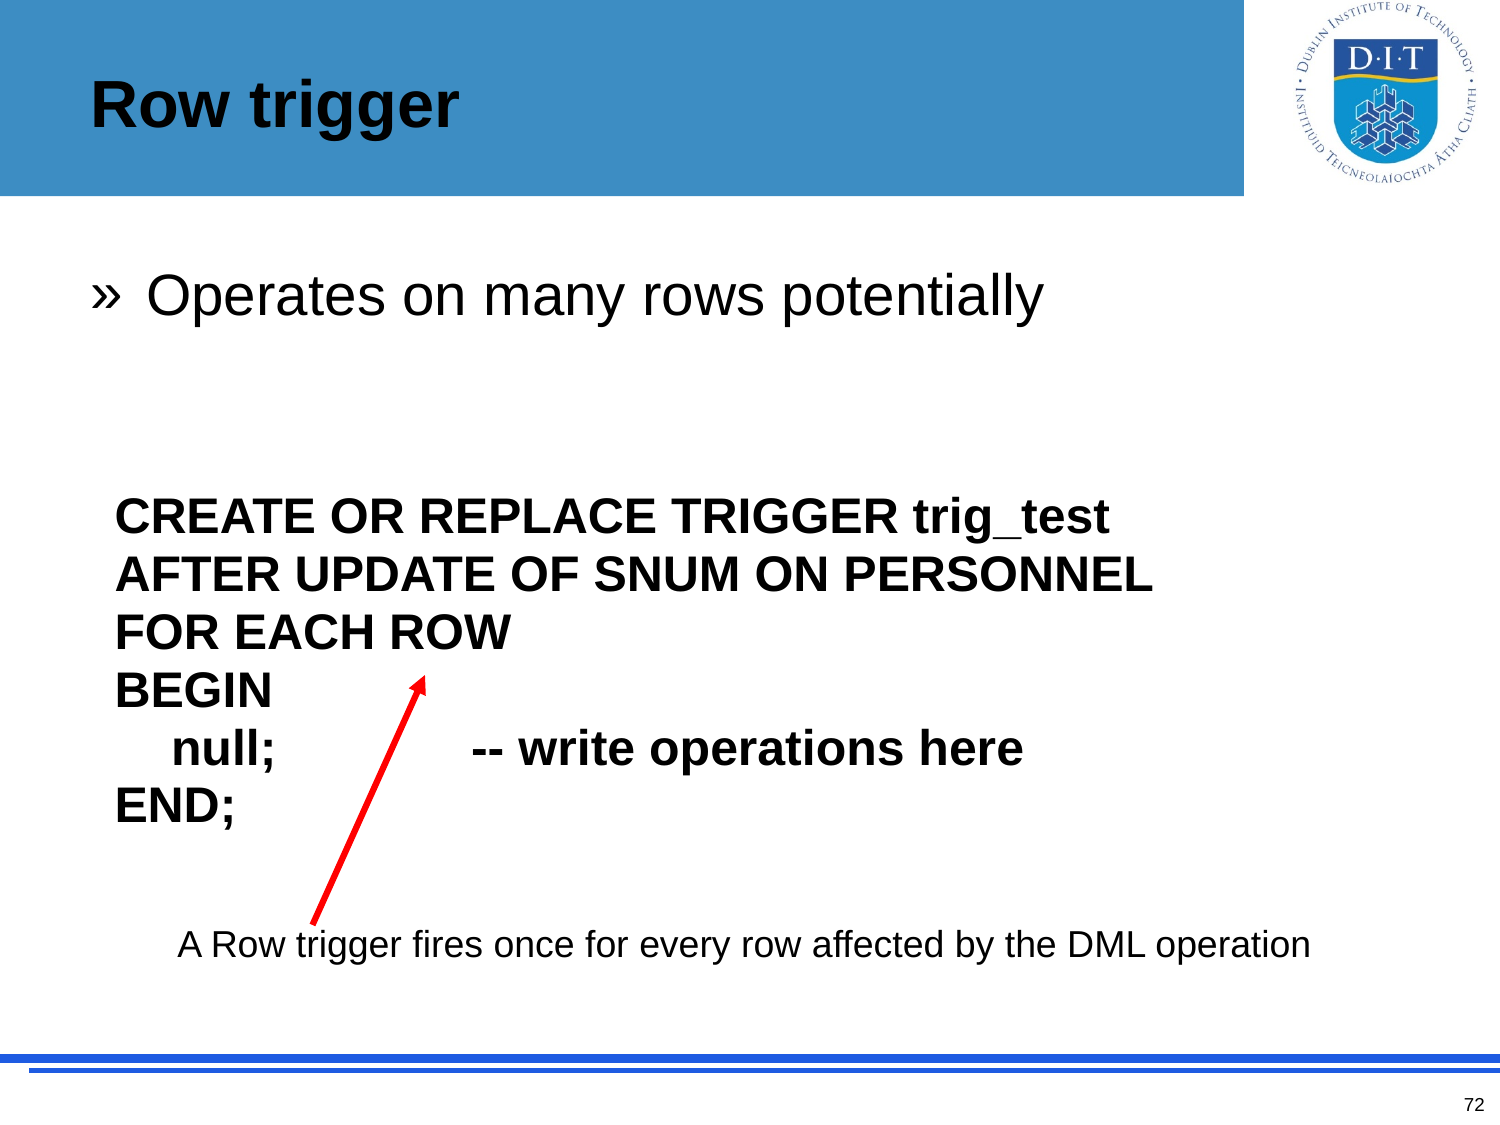

# Row trigger
Operates on many rows potentially
CREATE OR REPLACE TRIGGER trig_test
AFTER UPDATE OF SNUM ON PERSONNEL
FOR EACH ROW
BEGIN
	null;		-- write operations here
END;

A Row trigger fires once for every row affected by the DML operation
72